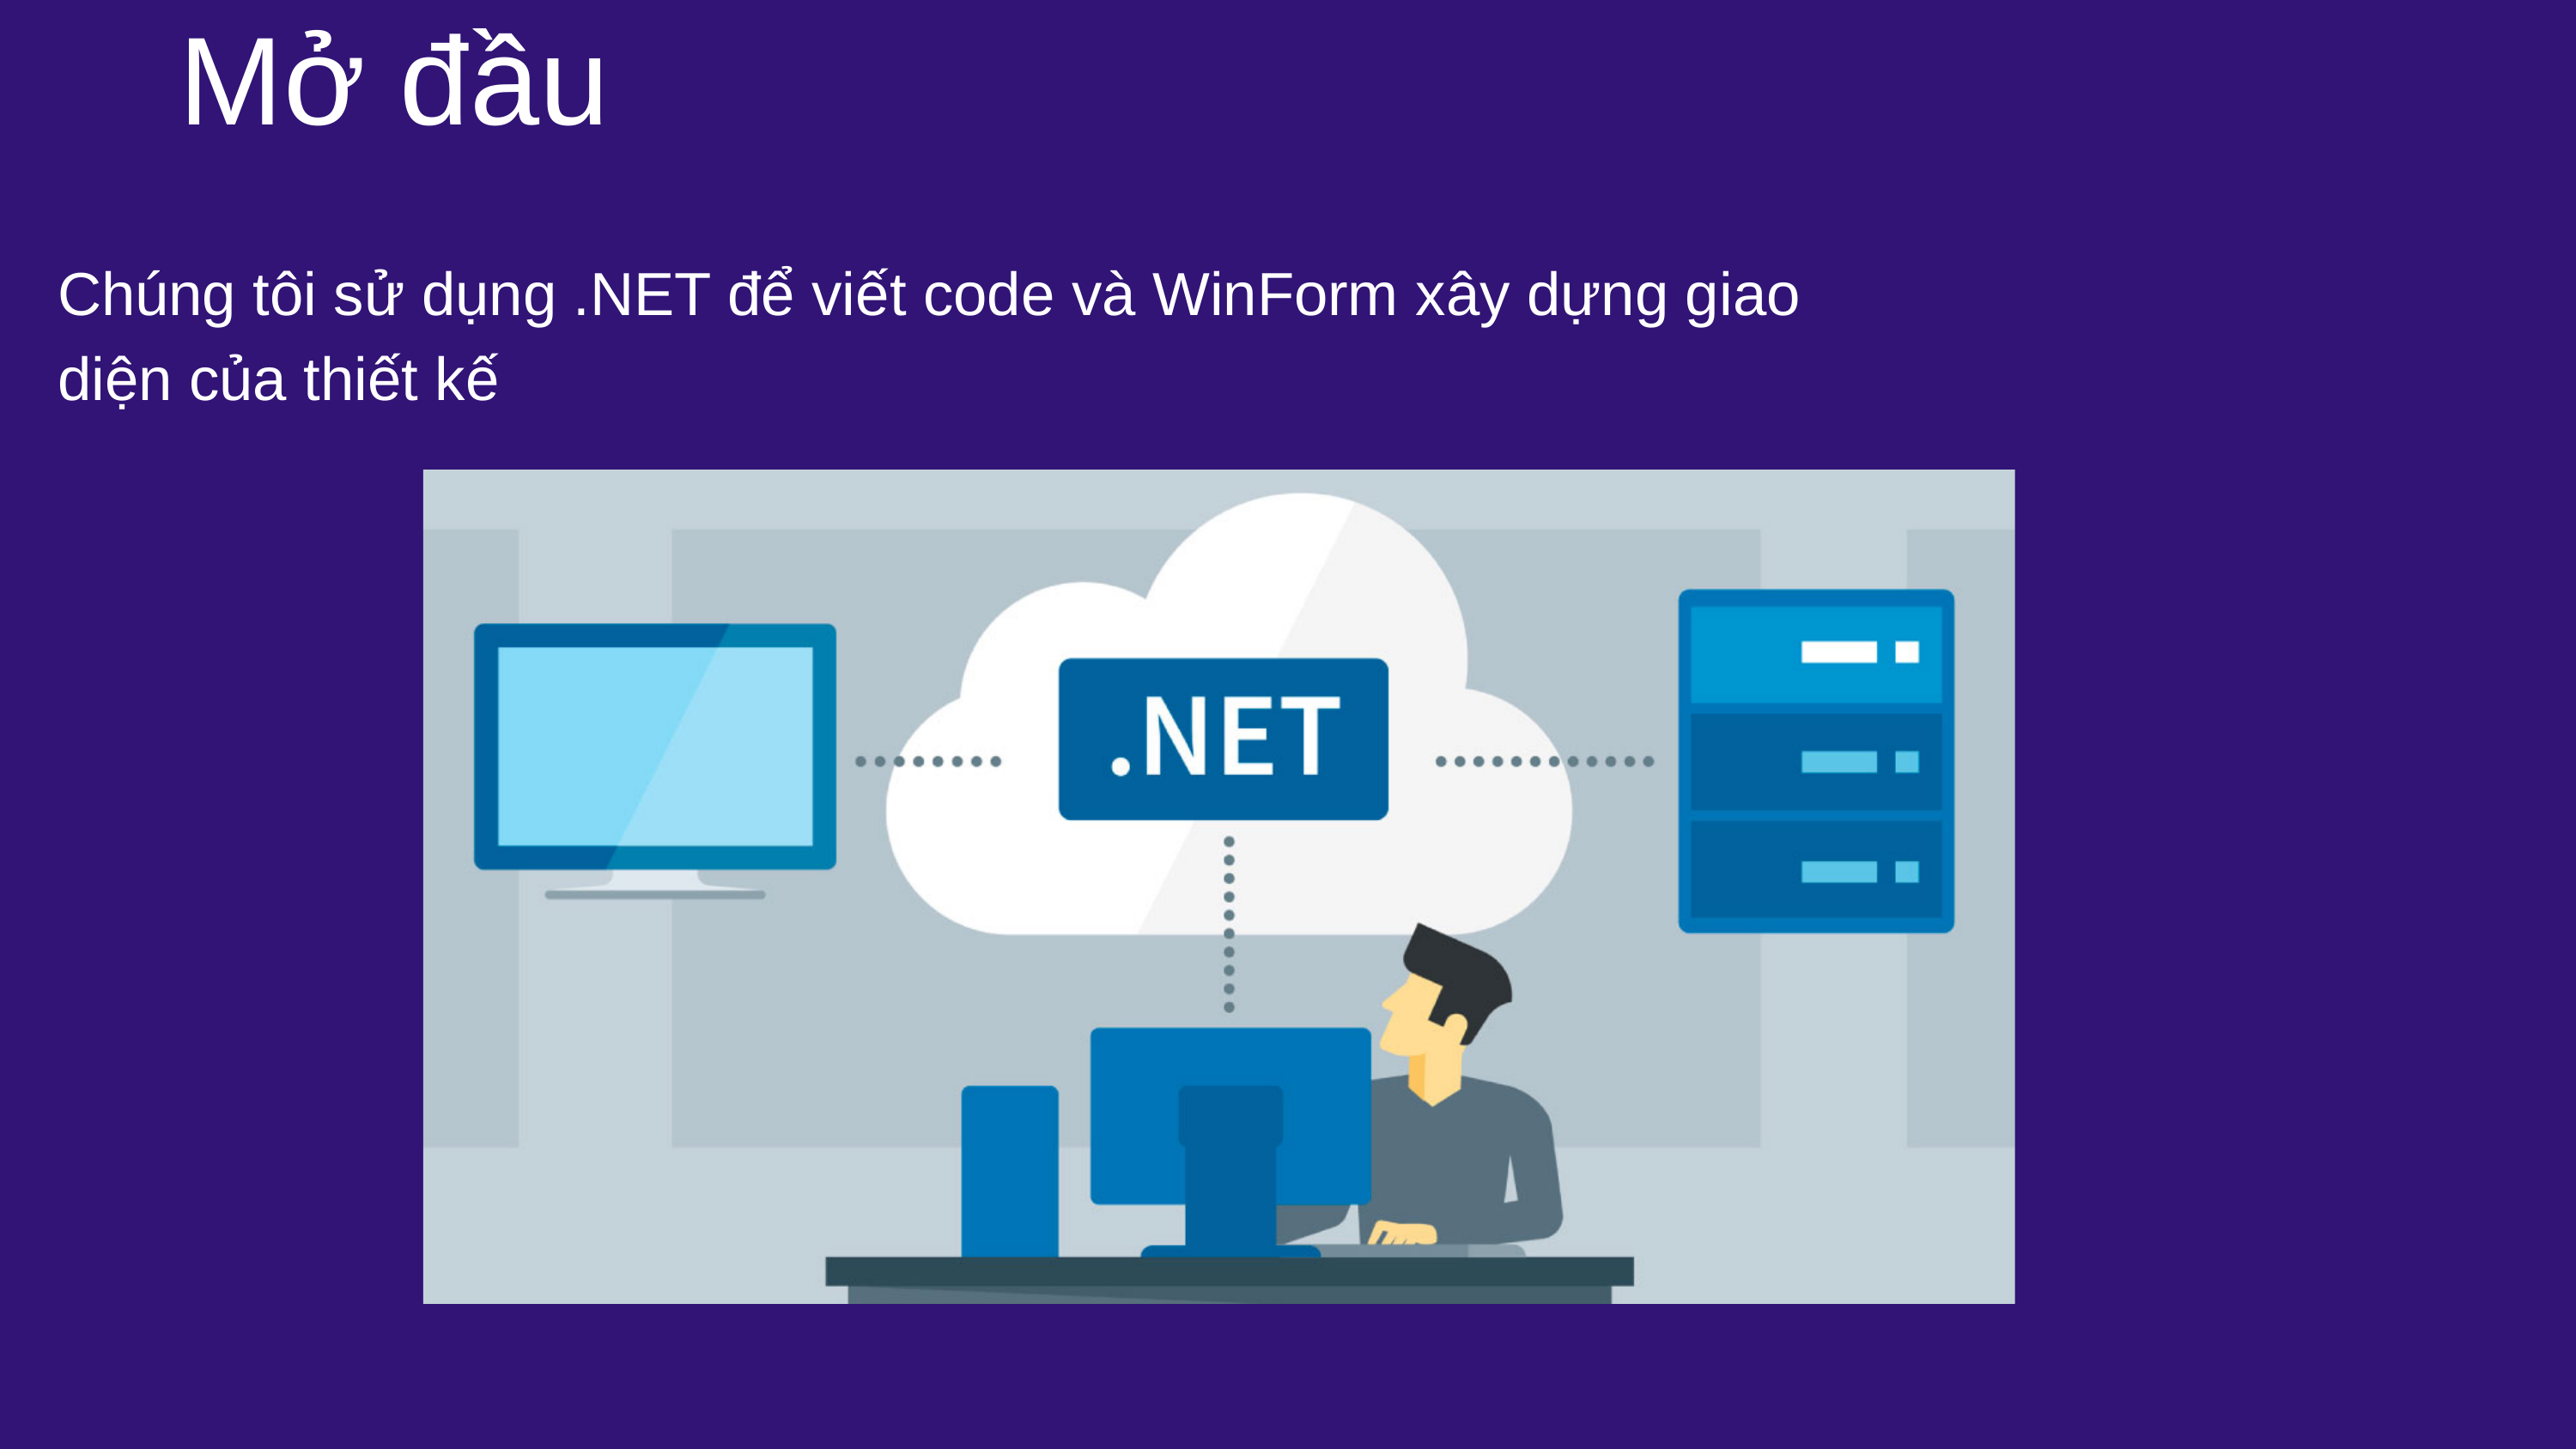

Mở đầu
Chúng tôi sử dụng .NET để viết code và WinForm xây dựng giao diện của thiết kế